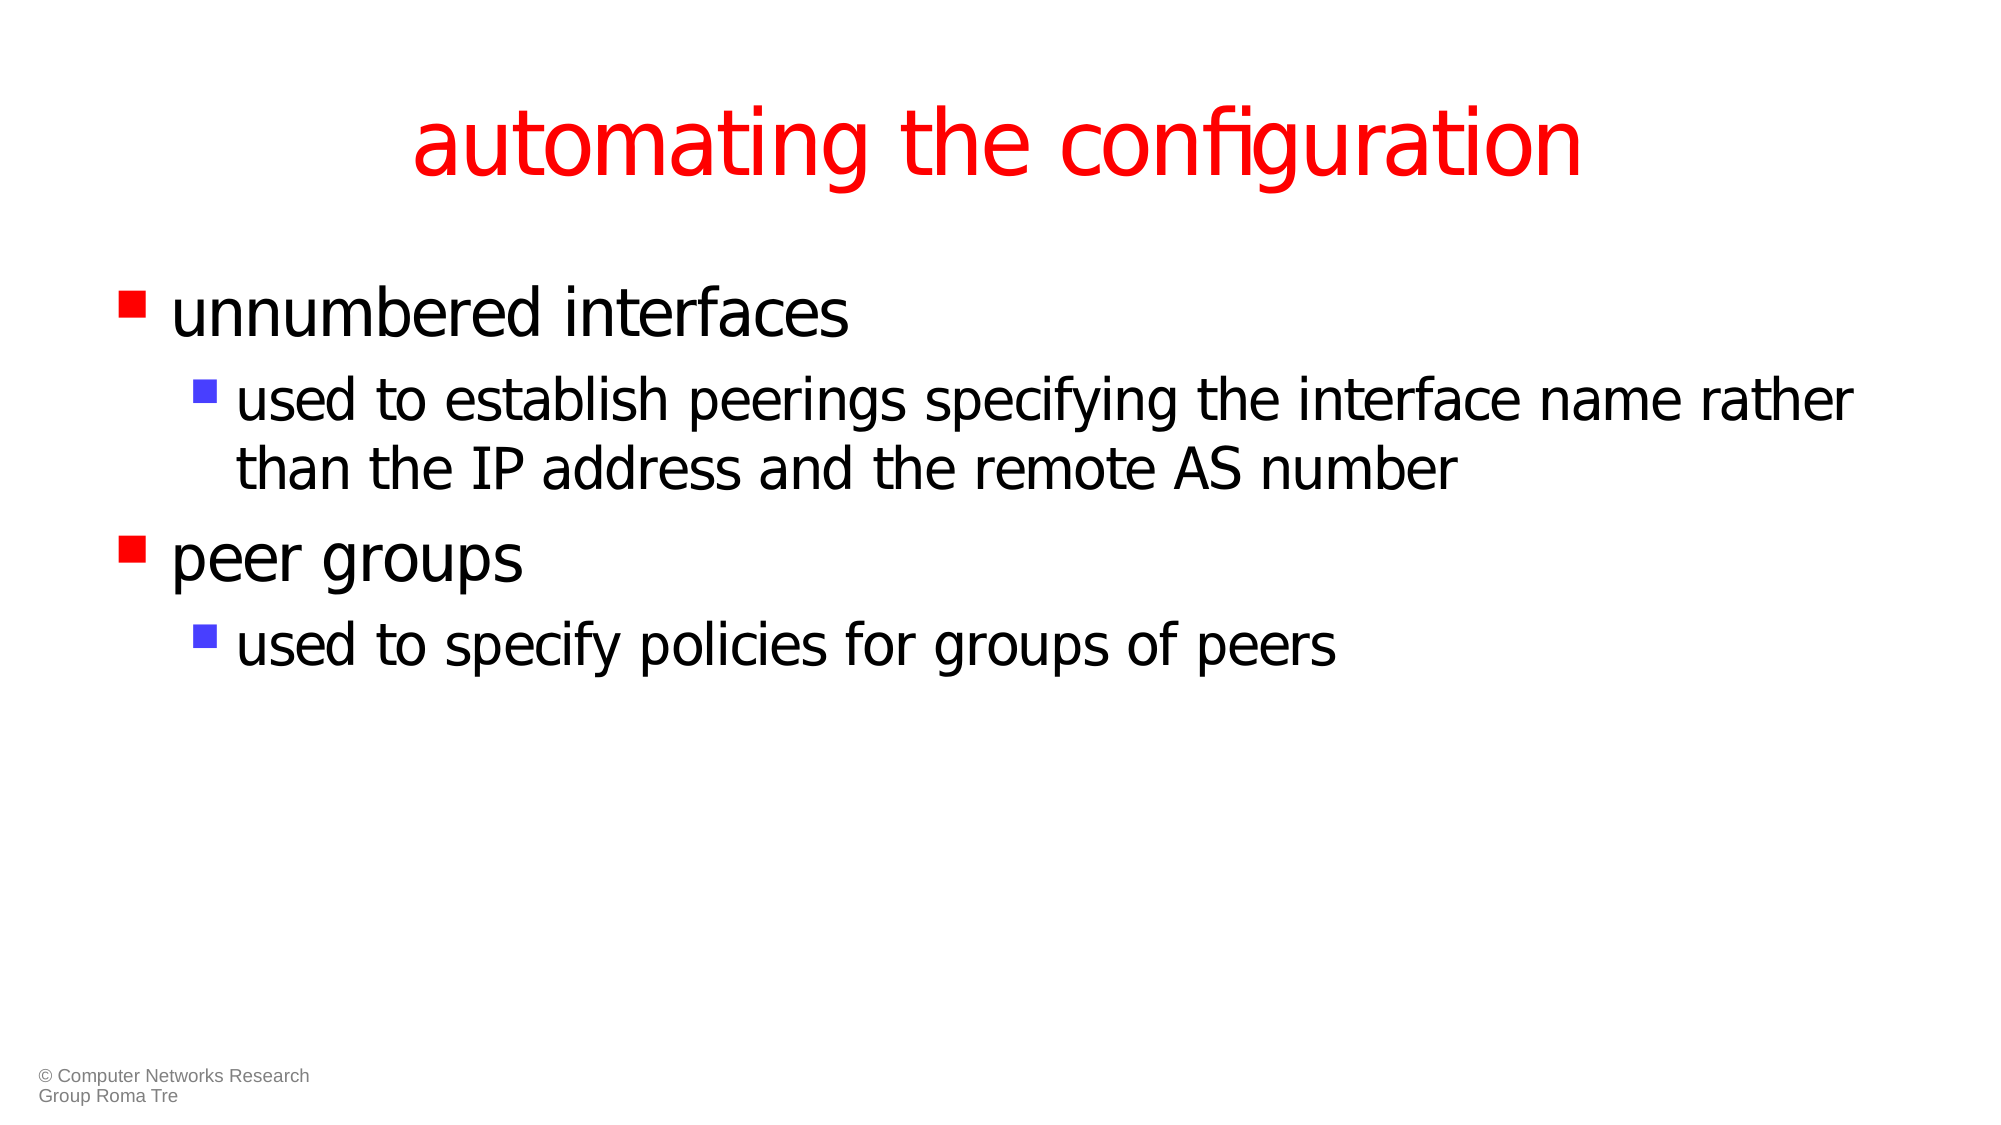

# automating the configuration
unnumbered interfaces
used to establish peerings specifying the interface name rather than the IP address and the remote AS number
peer groups
used to specify policies for groups of peers